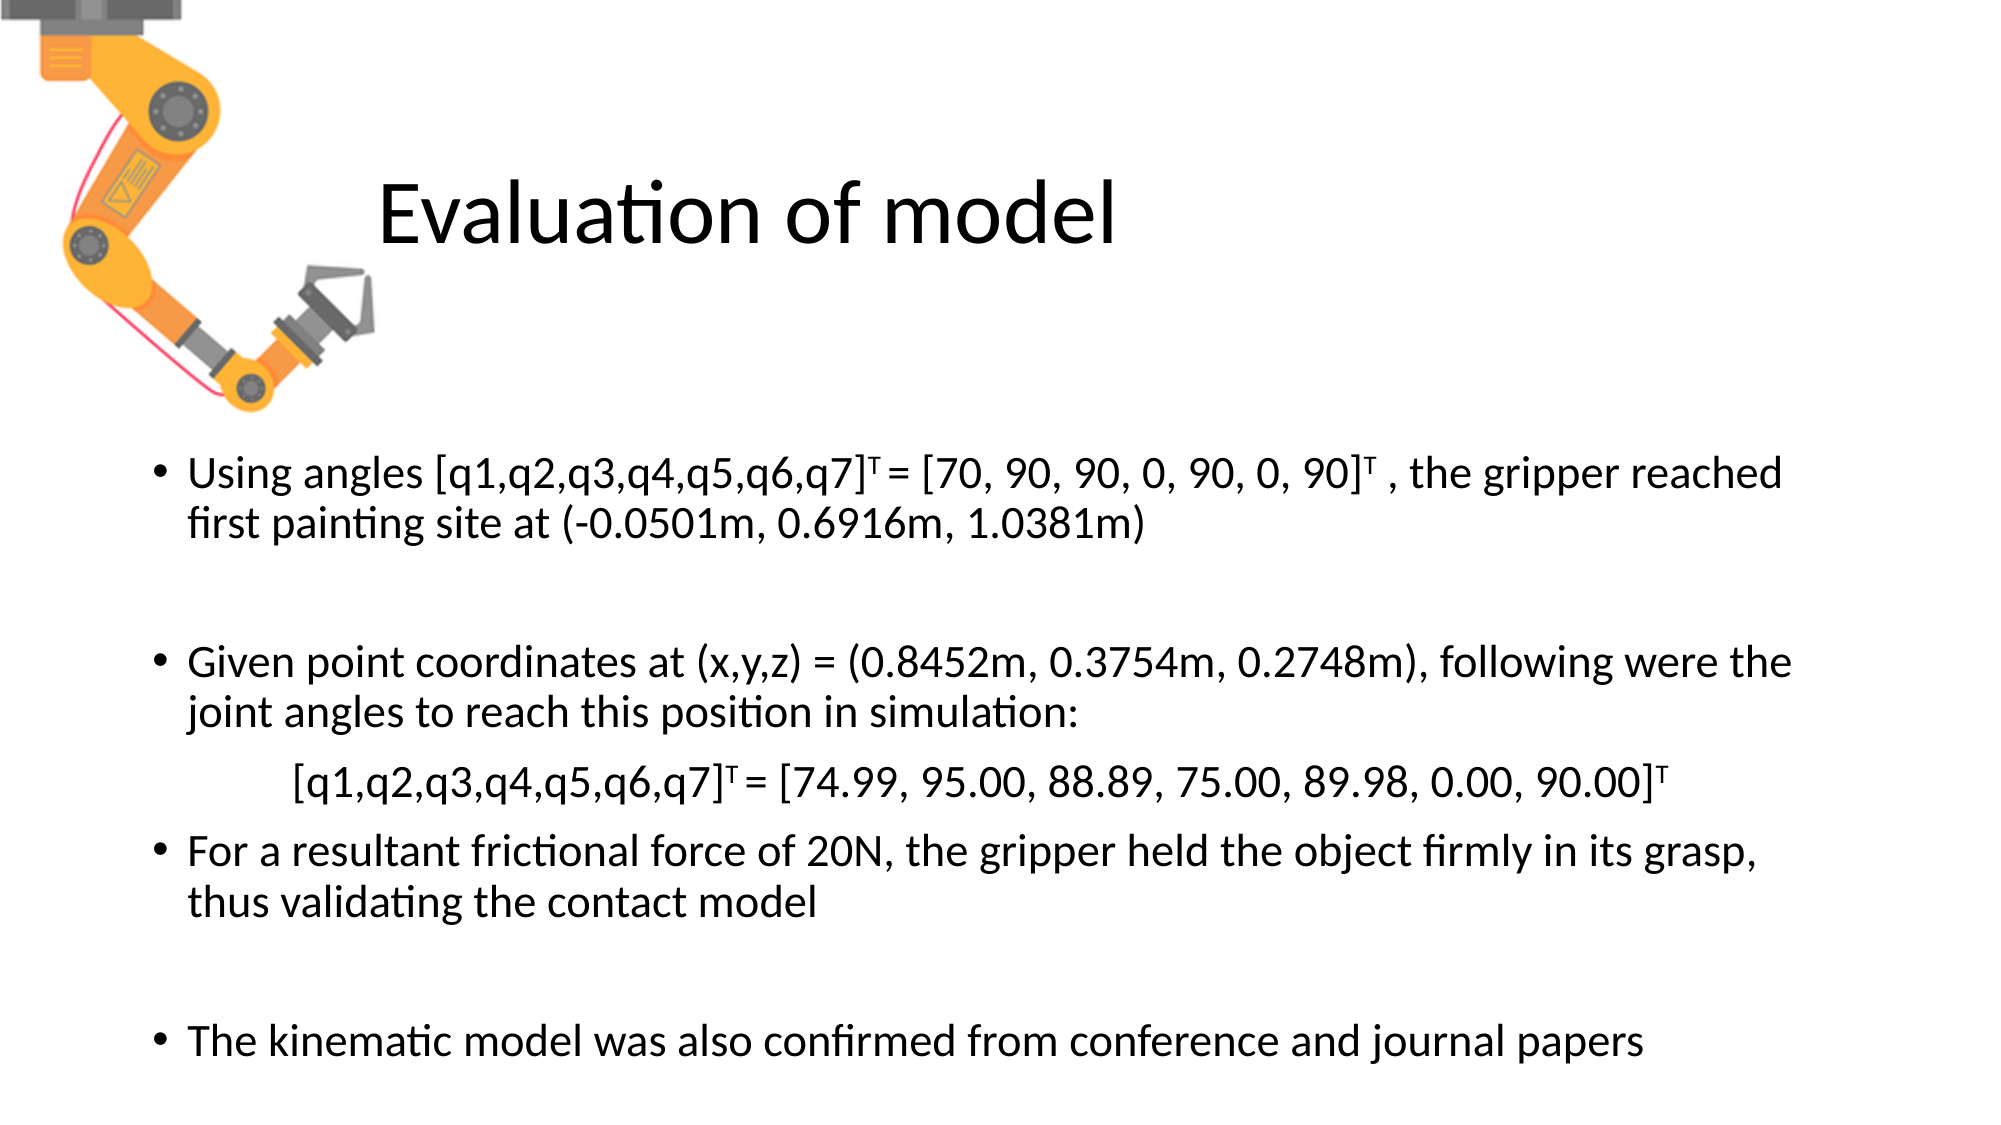

# Evaluation of model
Using angles [q1,q2,q3,q4,q5,q6,q7]T = [70, 90, 90, 0, 90, 0, 90]T , the gripper reached first painting site at (-0.0501m, 0.6916m, 1.0381m)

Given point coordinates at (x,y,z) = (0.8452m, 0.3754m, 0.2748m), following were the joint angles to reach this position in simulation:
	[q1,q2,q3,q4,q5,q6,q7]T = [74.99, 95.00, 88.89, 75.00, 89.98, 0.00, 90.00]T
For a resultant frictional force of 20N, the gripper held the object firmly in its grasp, thus validating the contact model

The kinematic model was also confirmed from conference and journal papers